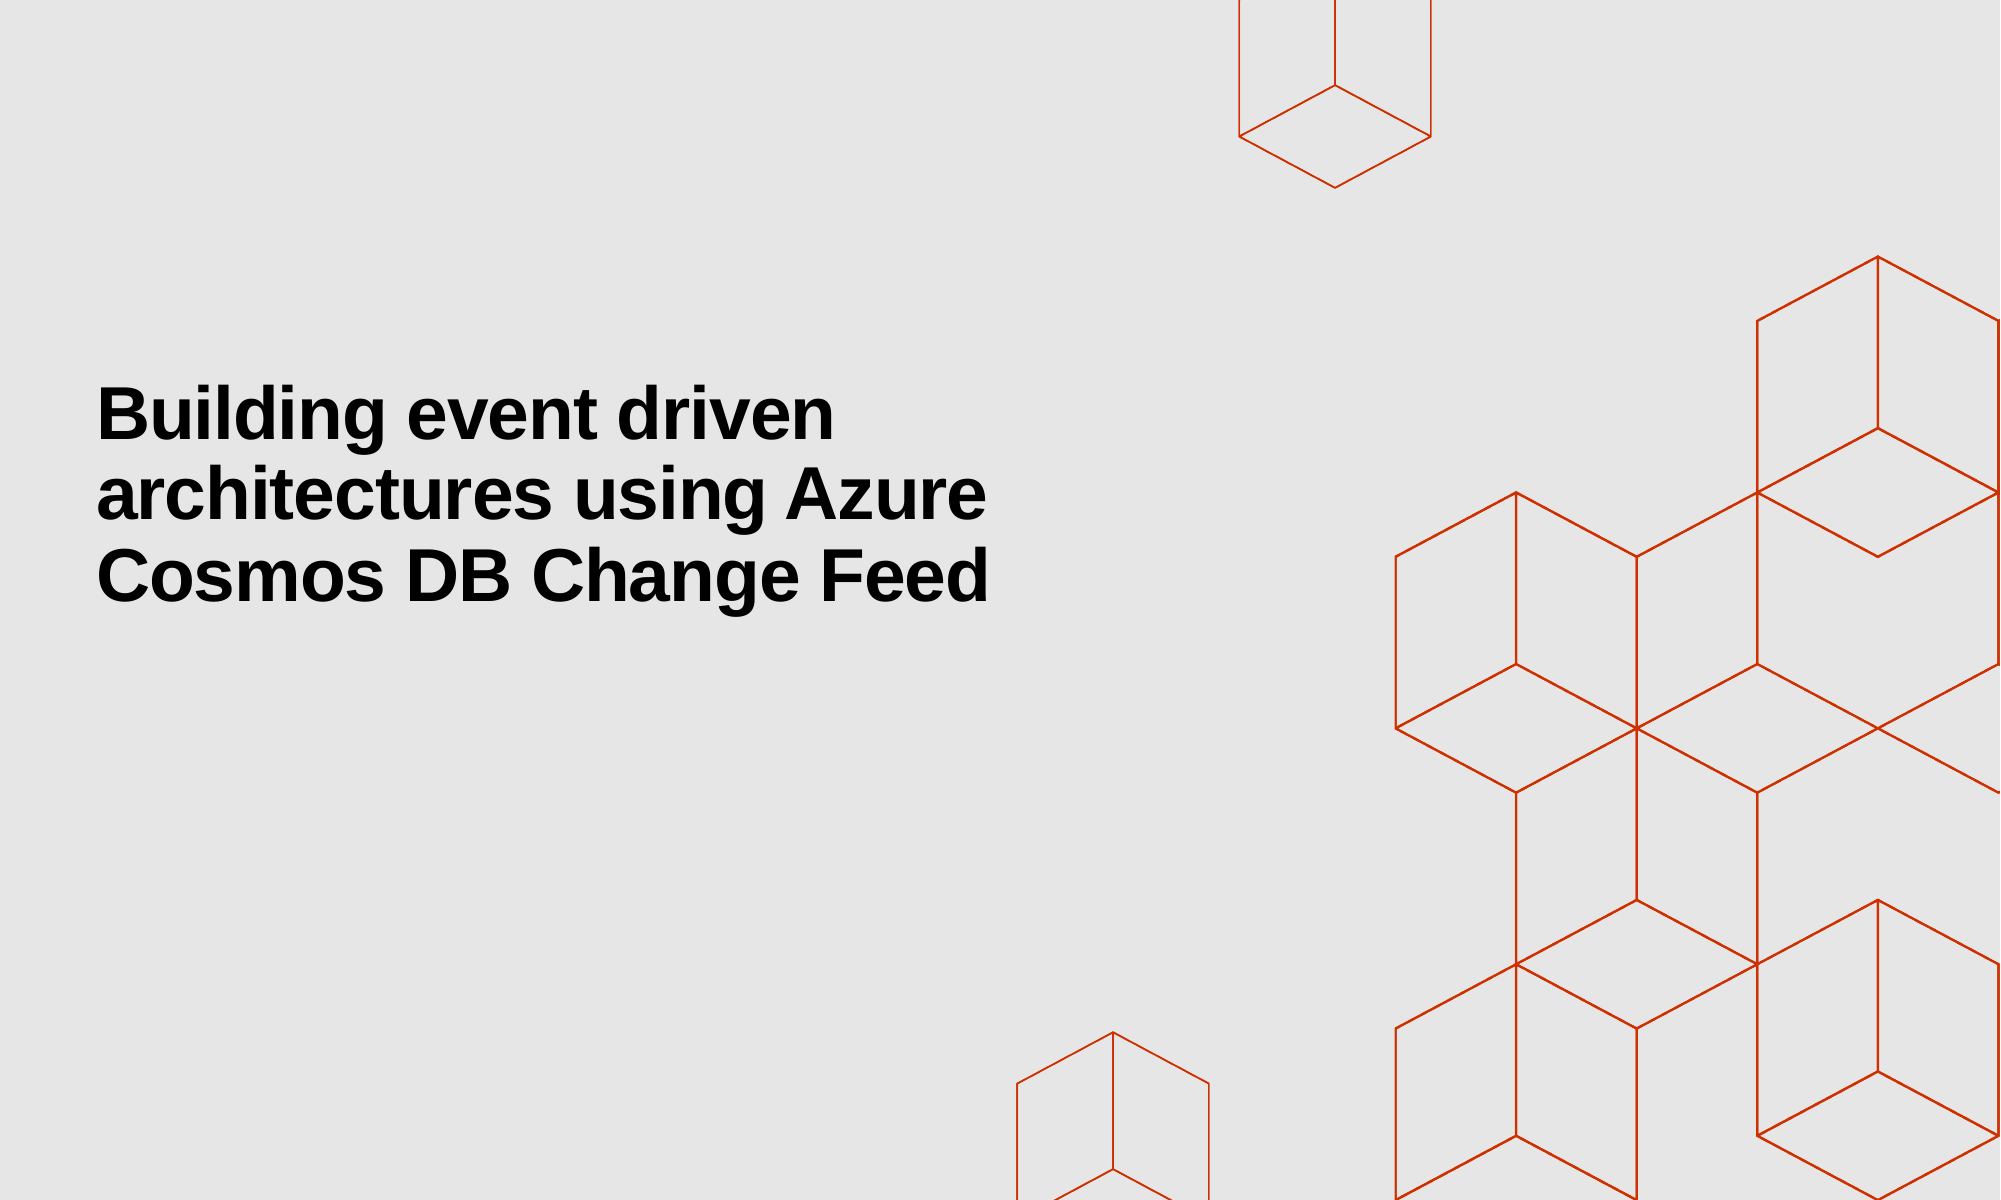

# Building event driven architectures using Azure Cosmos DB Change Feed